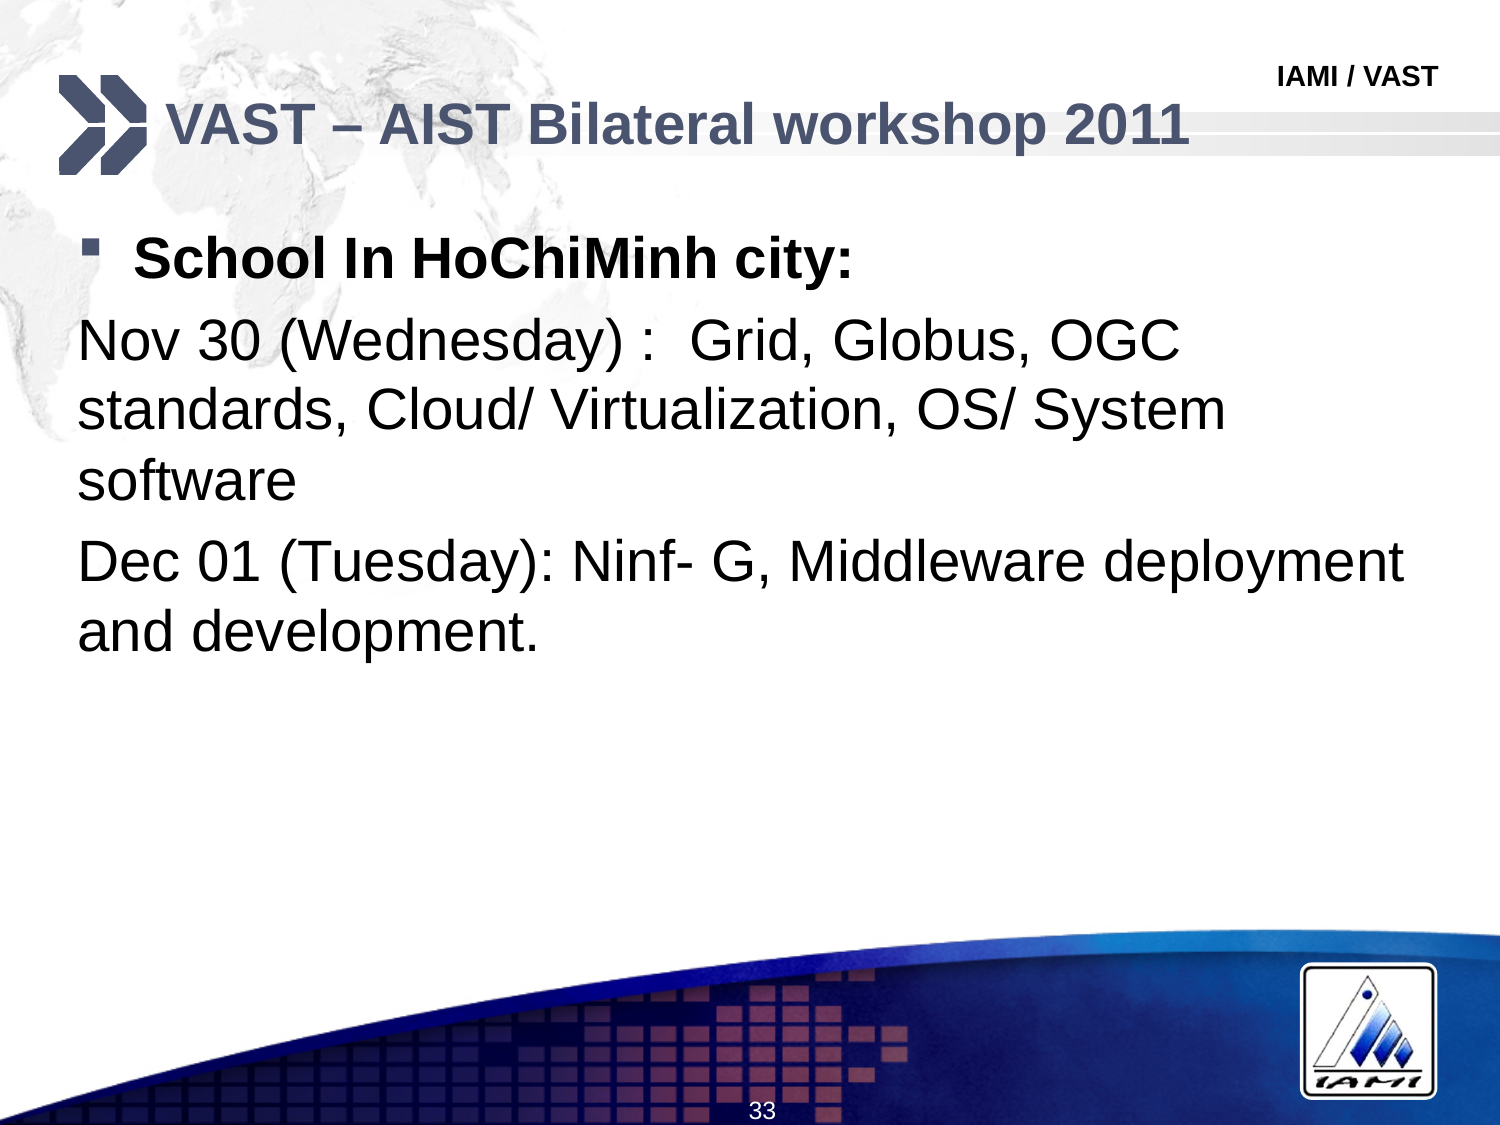

# VAST – AIST Bilateral workshop 2011
School In HoChiMinh city:
Nov 30 (Wednesday) :  Grid, Globus, OGC standards, Cloud/ Virtualization, OS/ System software
Dec 01 (Tuesday): Ninf- G, Middleware deployment and development.

33